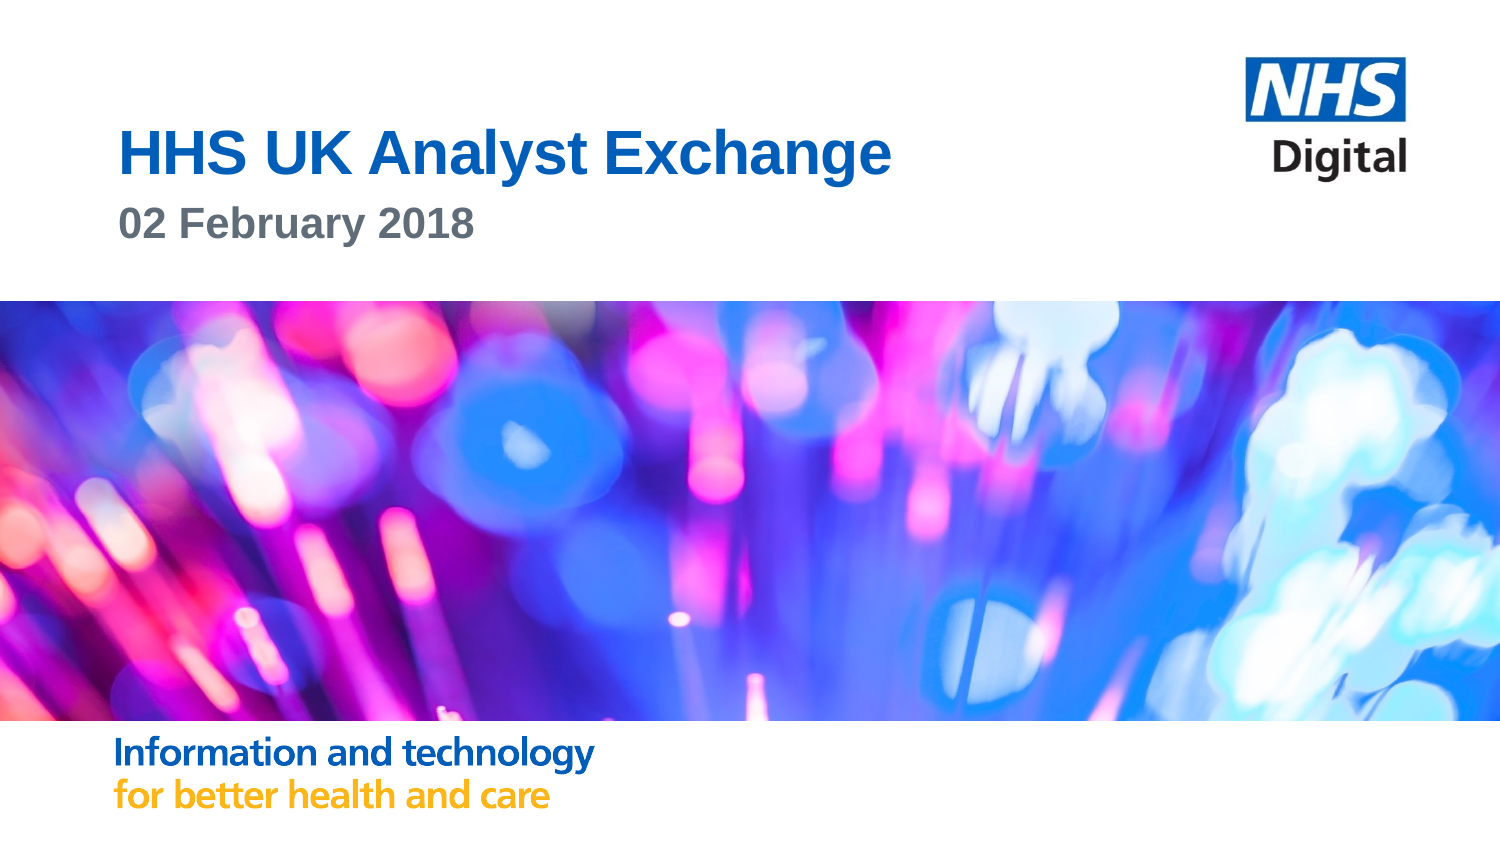

HHS UK Analyst Exchange
02 February 2018